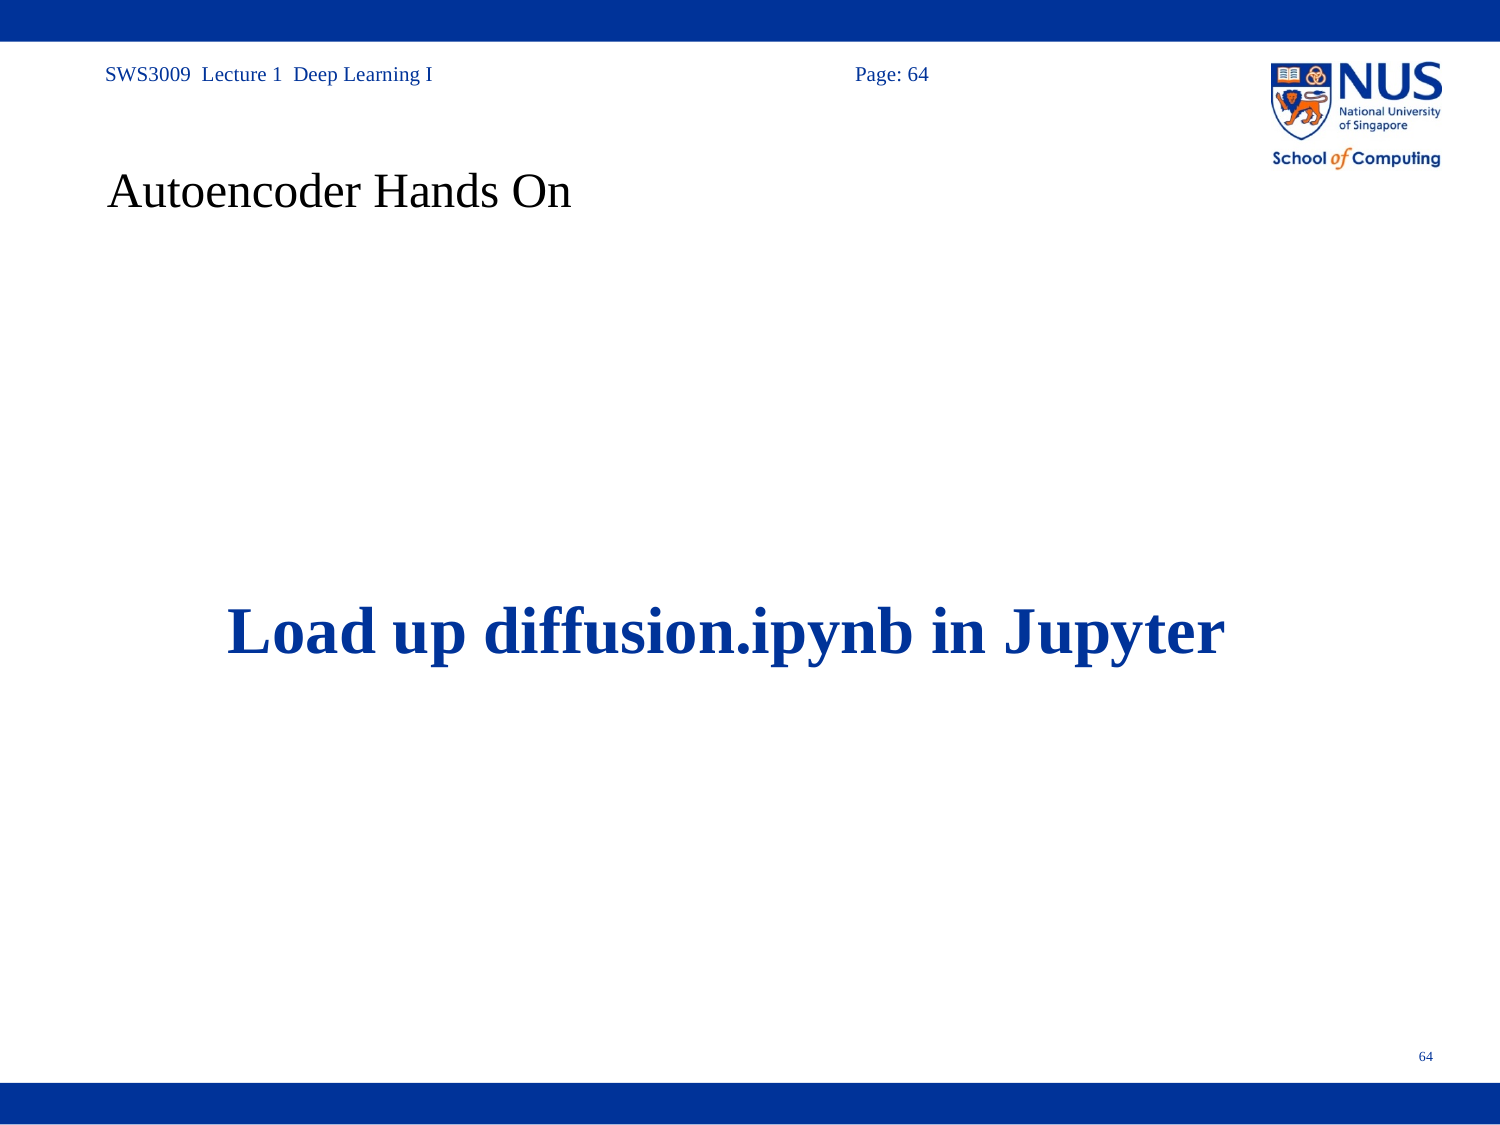

# Autoencoder Hands On

Load up diffusion.ipynb in Jupyter
64